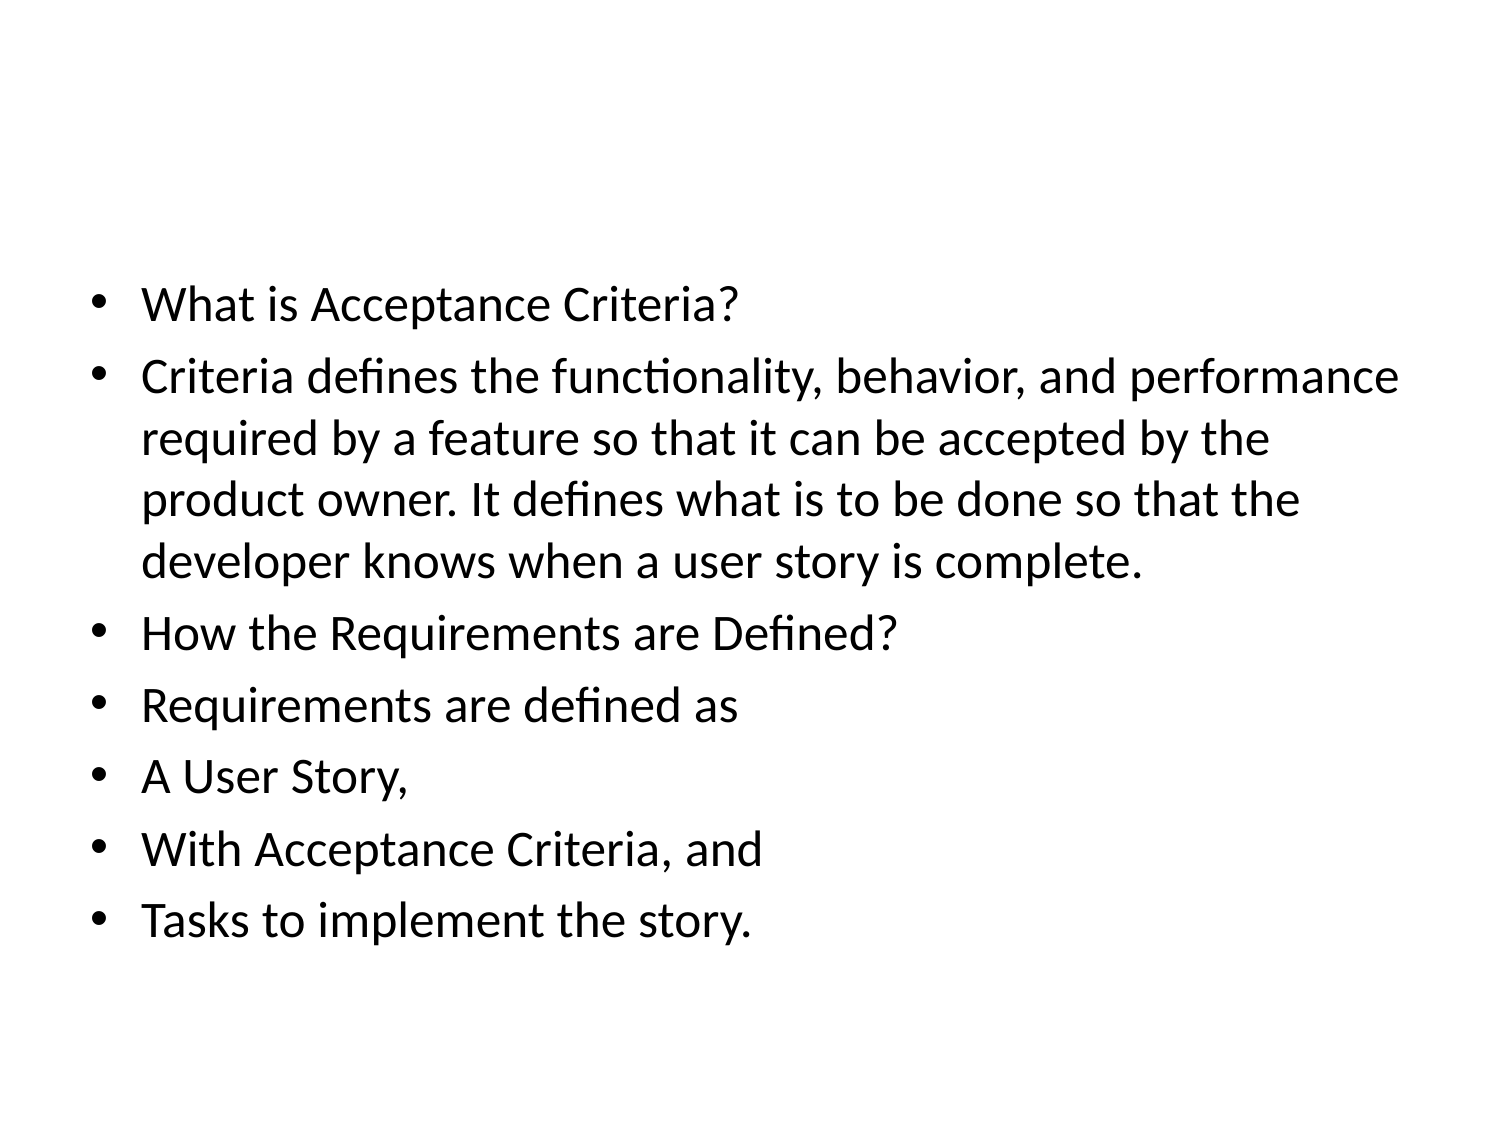

What is Acceptance Criteria?
Criteria defines the functionality, behavior, and performance required by a feature so that it can be accepted by the product owner. It defines what is to be done so that the developer knows when a user story is complete.
How the Requirements are Defined?
Requirements are defined as
A User Story,
With Acceptance Criteria, and
Tasks to implement the story.